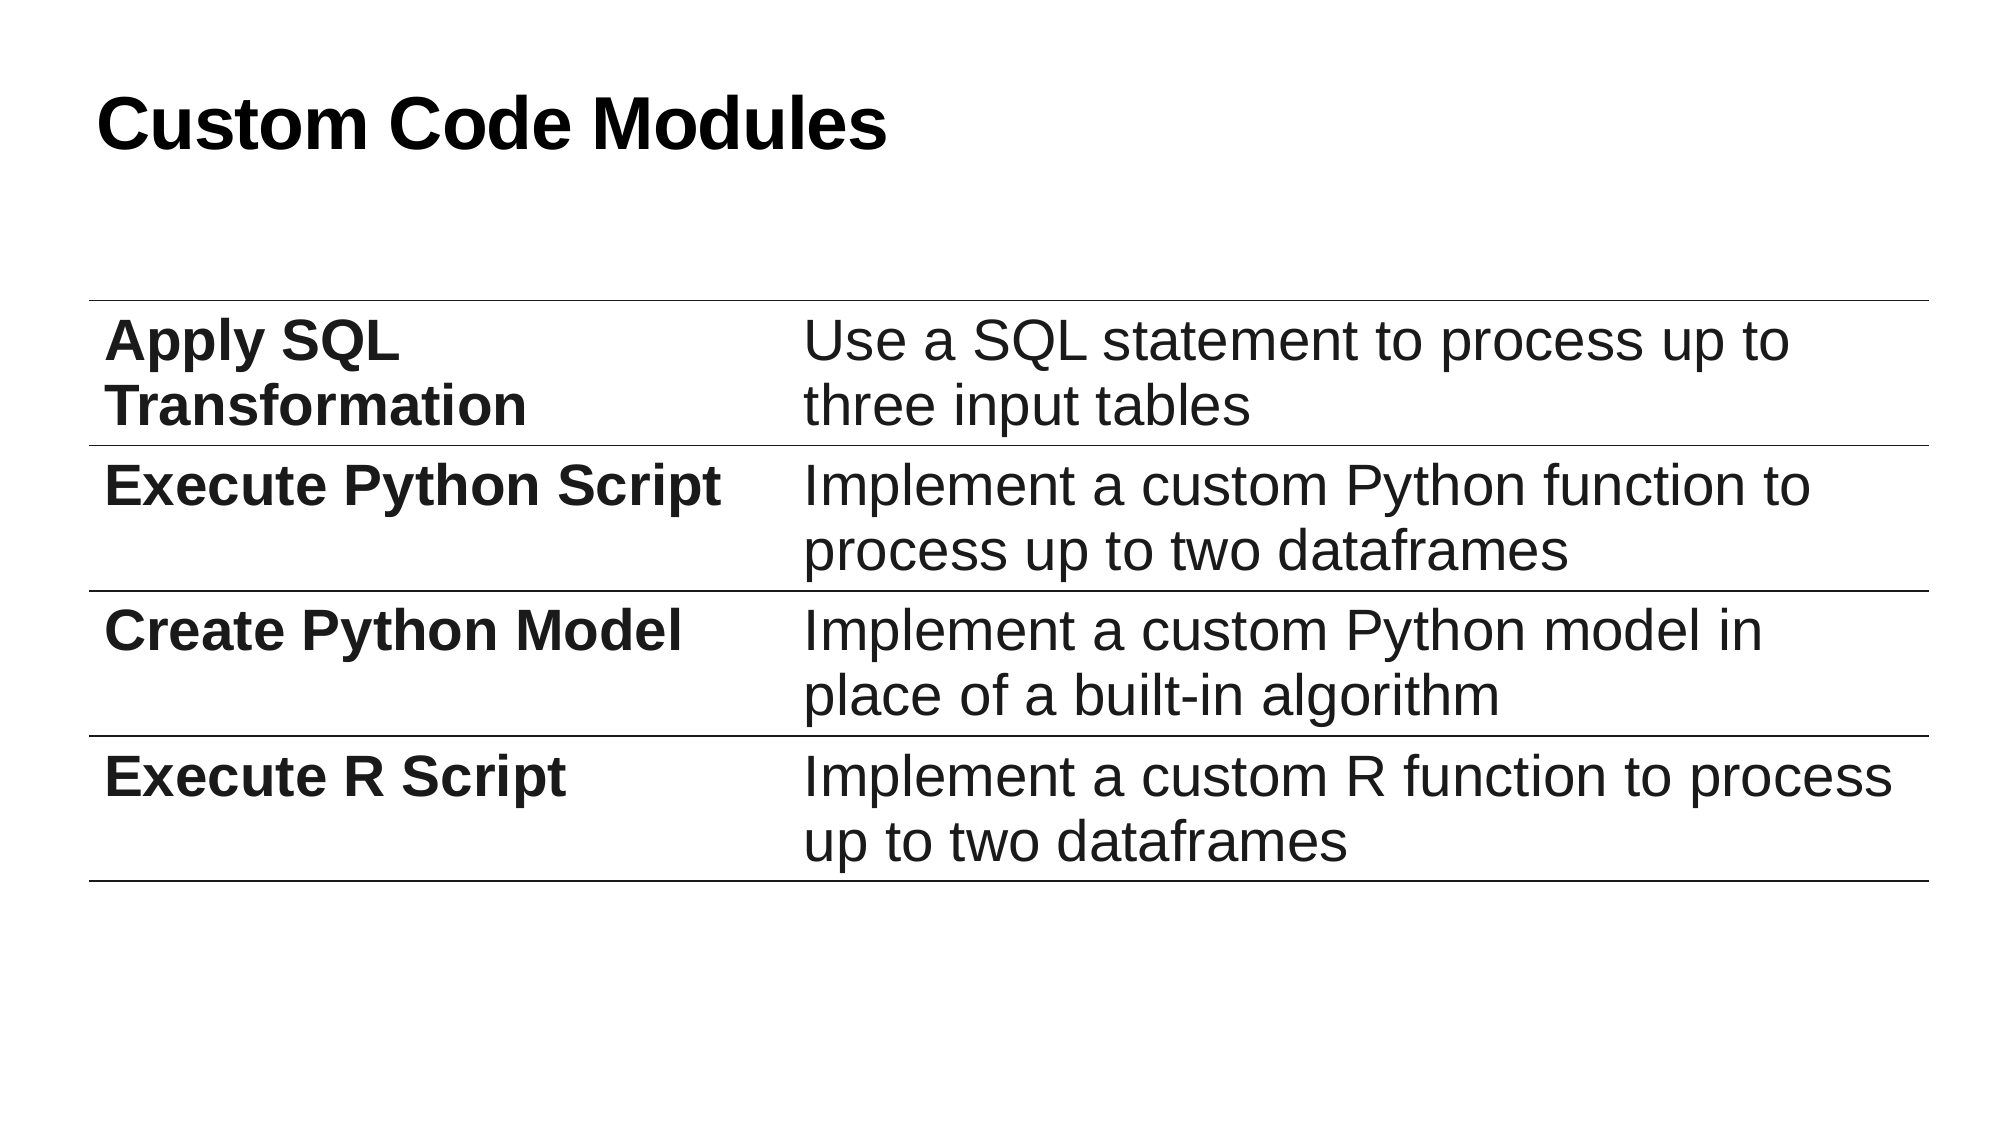

# Custom Code Modules
| Apply SQL Transformation | Use a SQL statement to process up to three input tables |
| --- | --- |
| Execute Python Script | Implement a custom Python function to process up to two dataframes |
| Create Python Model | Implement a custom Python model in place of a built-in algorithm |
| Execute R Script | Implement a custom R function to process up to two dataframes |